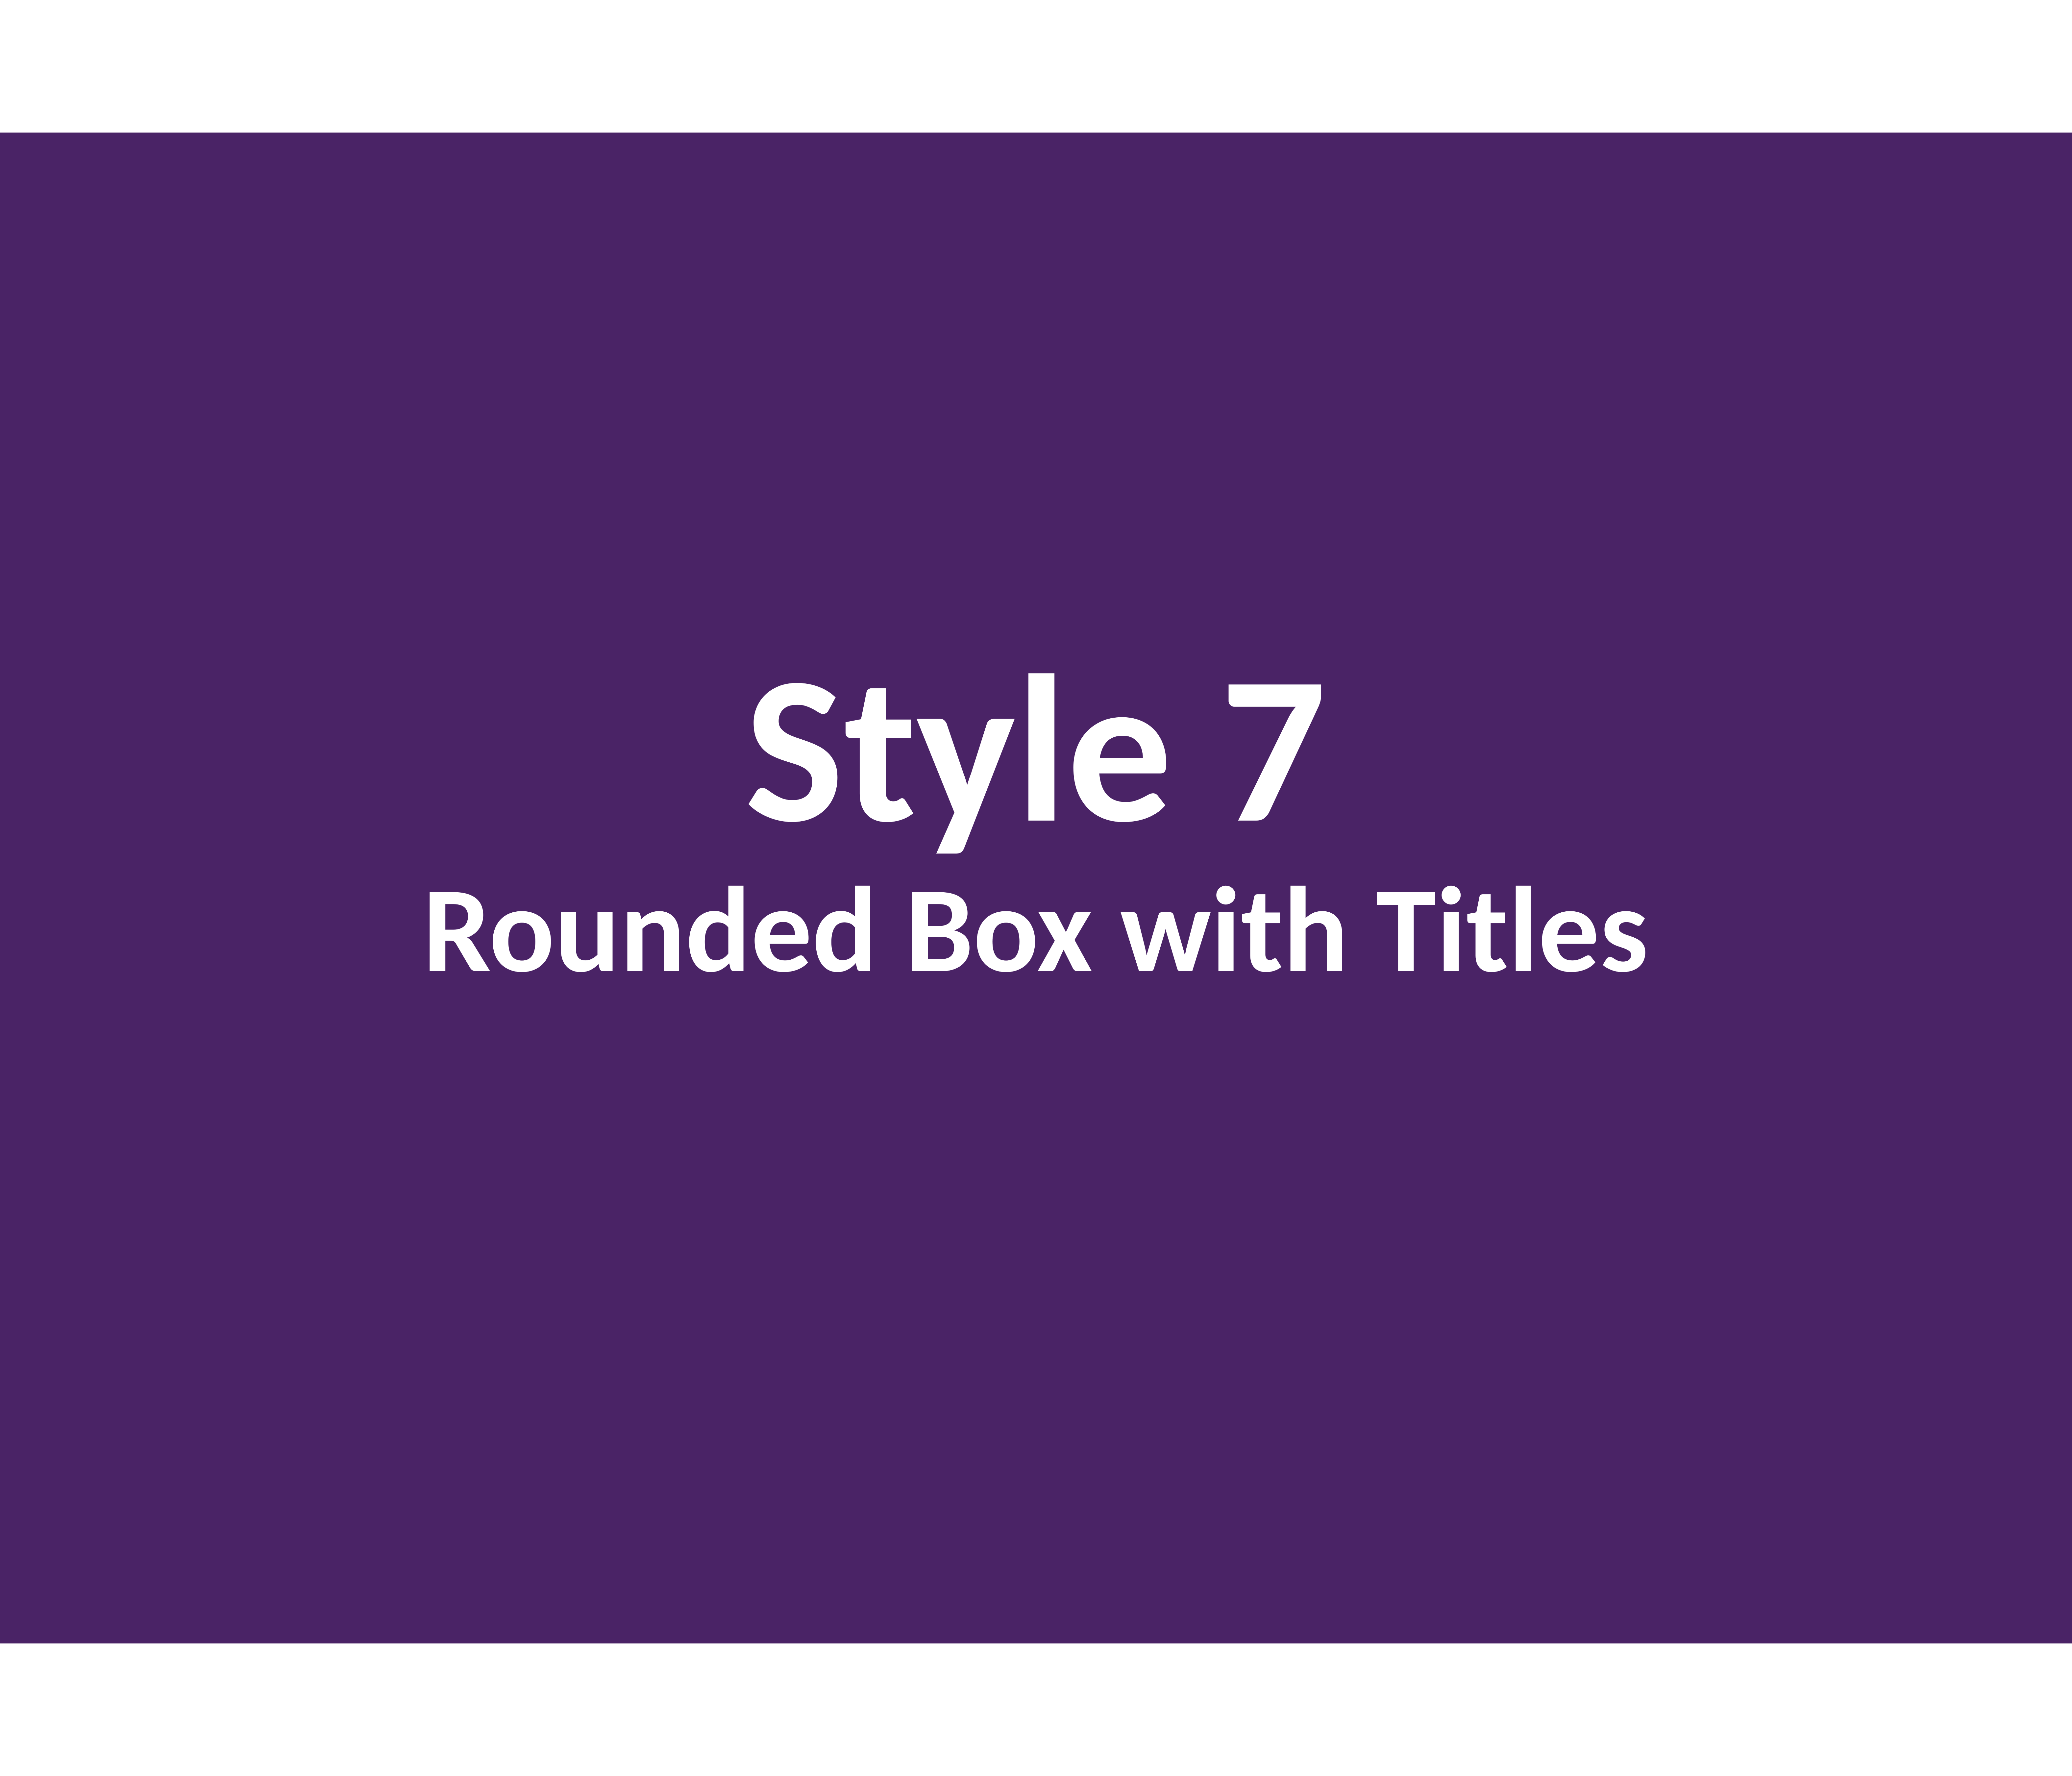

# Style 7 Rounded Box with Titles